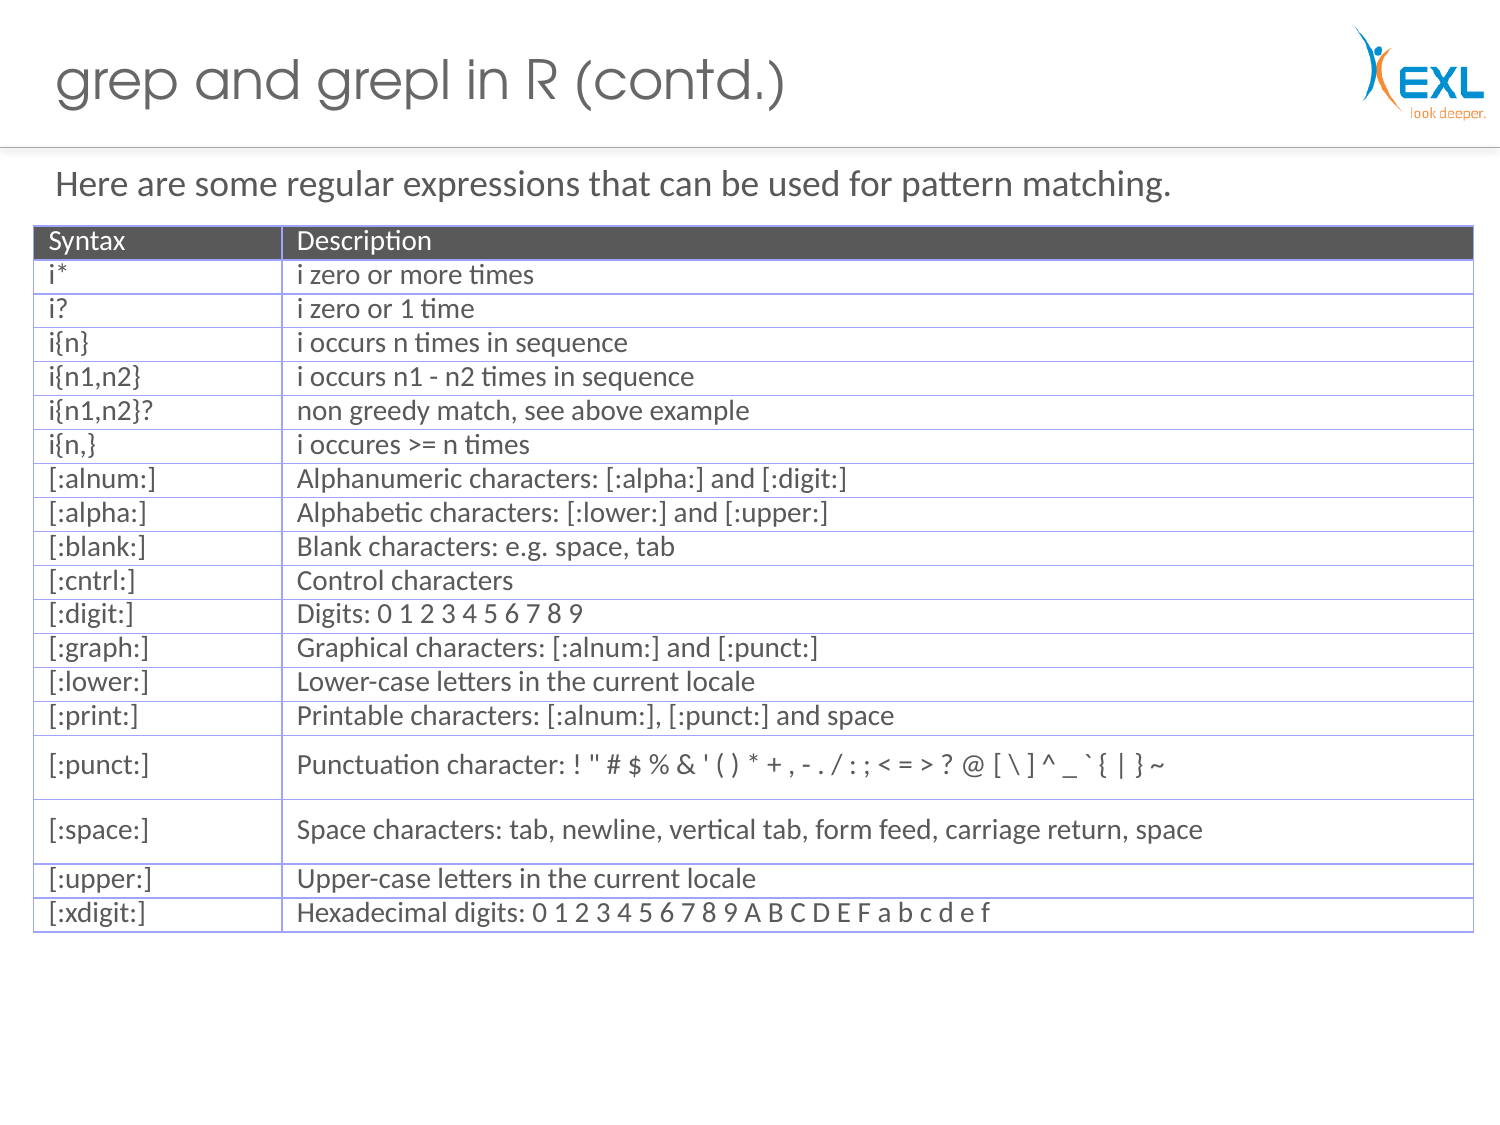

# grep and grepl in R (contd.)
Here are some regular expressions that can be used for pattern matching.

| Syntax | Description |
| --- | --- |
| i\* | i zero or more times |
| i? | i zero or 1 time |
| i{n} | i occurs n times in sequence |
| i{n1,n2} | i occurs n1 - n2 times in sequence |
| i{n1,n2}? | non greedy match, see above example |
| i{n,} | i occures >= n times |
| [:alnum:] | Alphanumeric characters: [:alpha:] and [:digit:] |
| [:alpha:] | Alphabetic characters: [:lower:] and [:upper:] |
| [:blank:] | Blank characters: e.g. space, tab |
| [:cntrl:] | Control characters |
| [:digit:] | Digits: 0 1 2 3 4 5 6 7 8 9 |
| [:graph:] | Graphical characters: [:alnum:] and [:punct:] |
| [:lower:] | Lower-case letters in the current locale |
| [:print:] | Printable characters: [:alnum:], [:punct:] and space |
| [:punct:] | Punctuation character: ! " # $ % & ' ( ) \* + , - . / : ; < = > ? @ [ \ ] ^ \_ ` { | } ~ |
| [:space:] | Space characters: tab, newline, vertical tab, form feed, carriage return, space |
| [:upper:] | Upper-case letters in the current locale |
| [:xdigit:] | Hexadecimal digits: 0 1 2 3 4 5 6 7 8 9 A B C D E F a b c d e f |